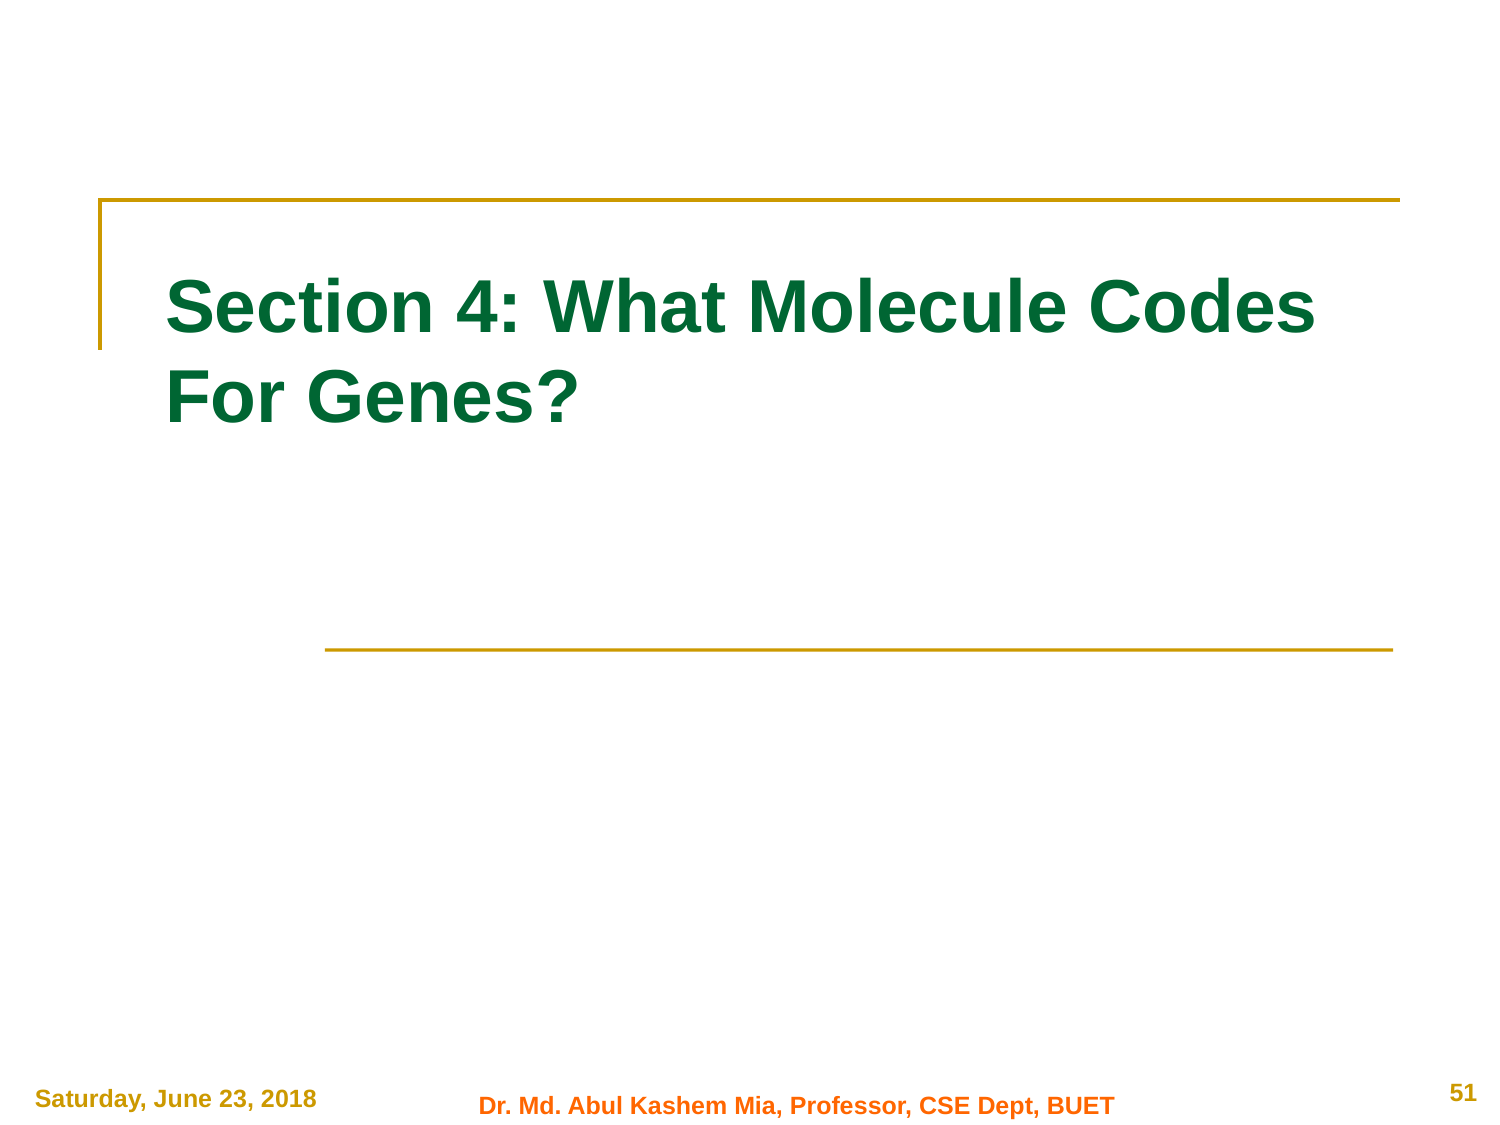

# Section 4: What Molecule Codes For Genes?